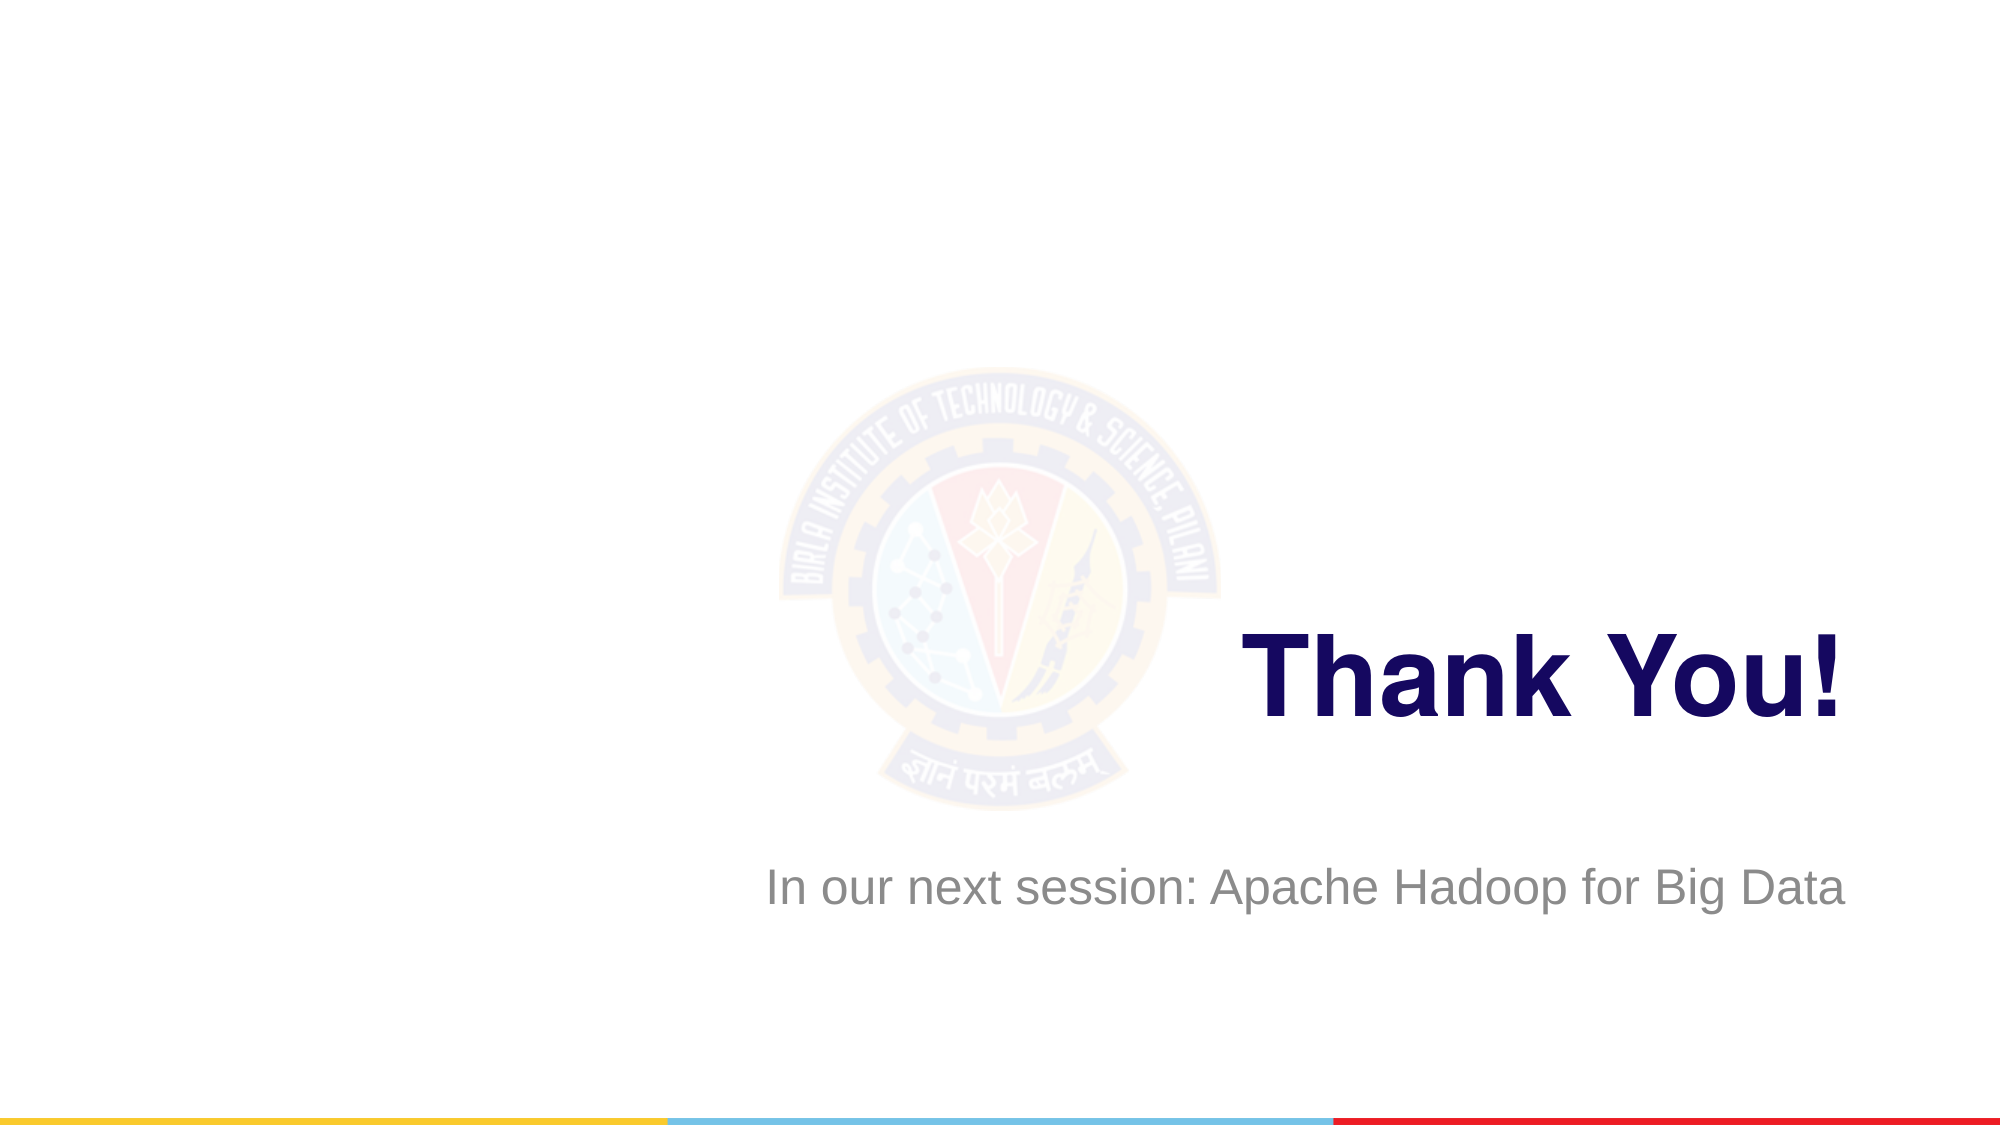

# Thank You!
In our next session: Apache Hadoop for Big Data